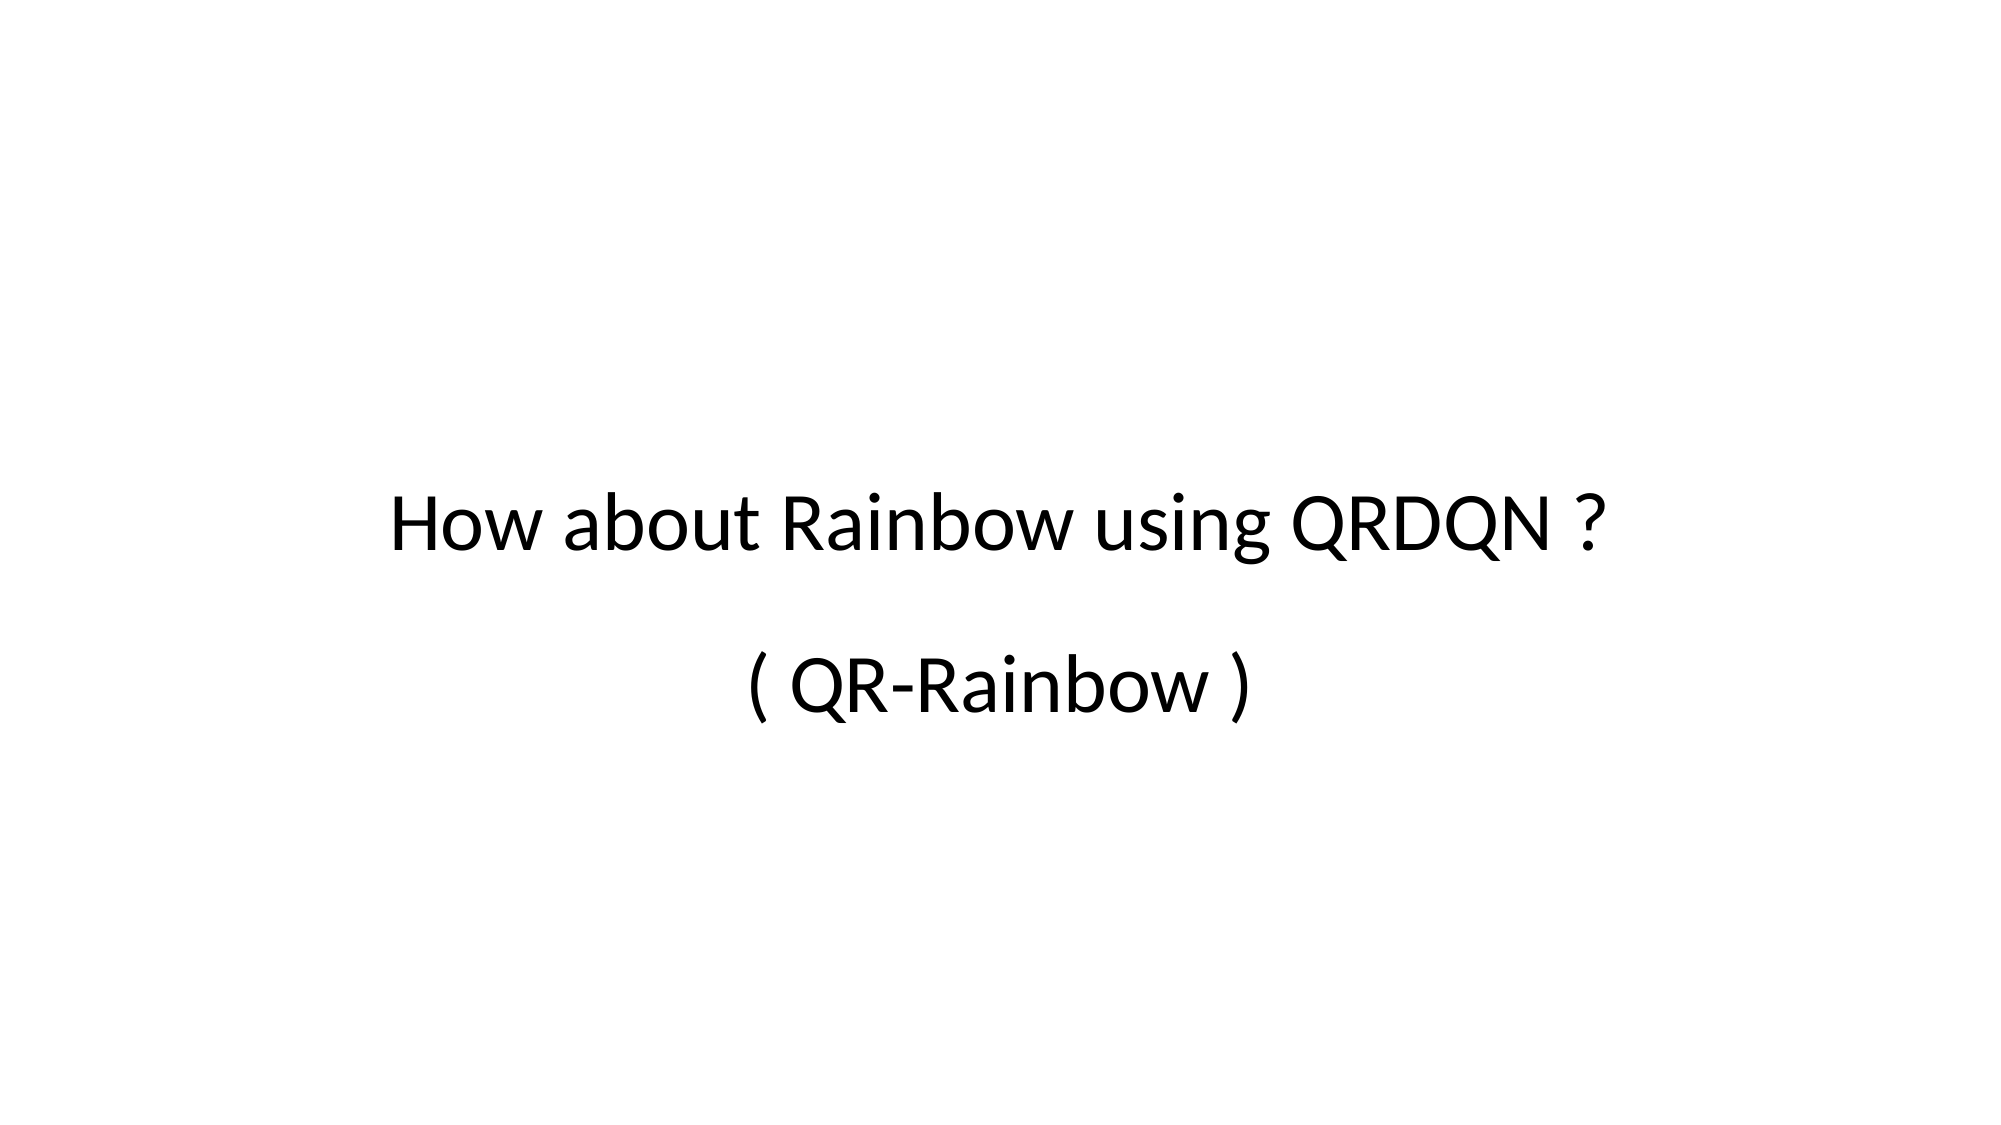

# How about Rainbow using QRDQN ?
( QR-Rainbow )